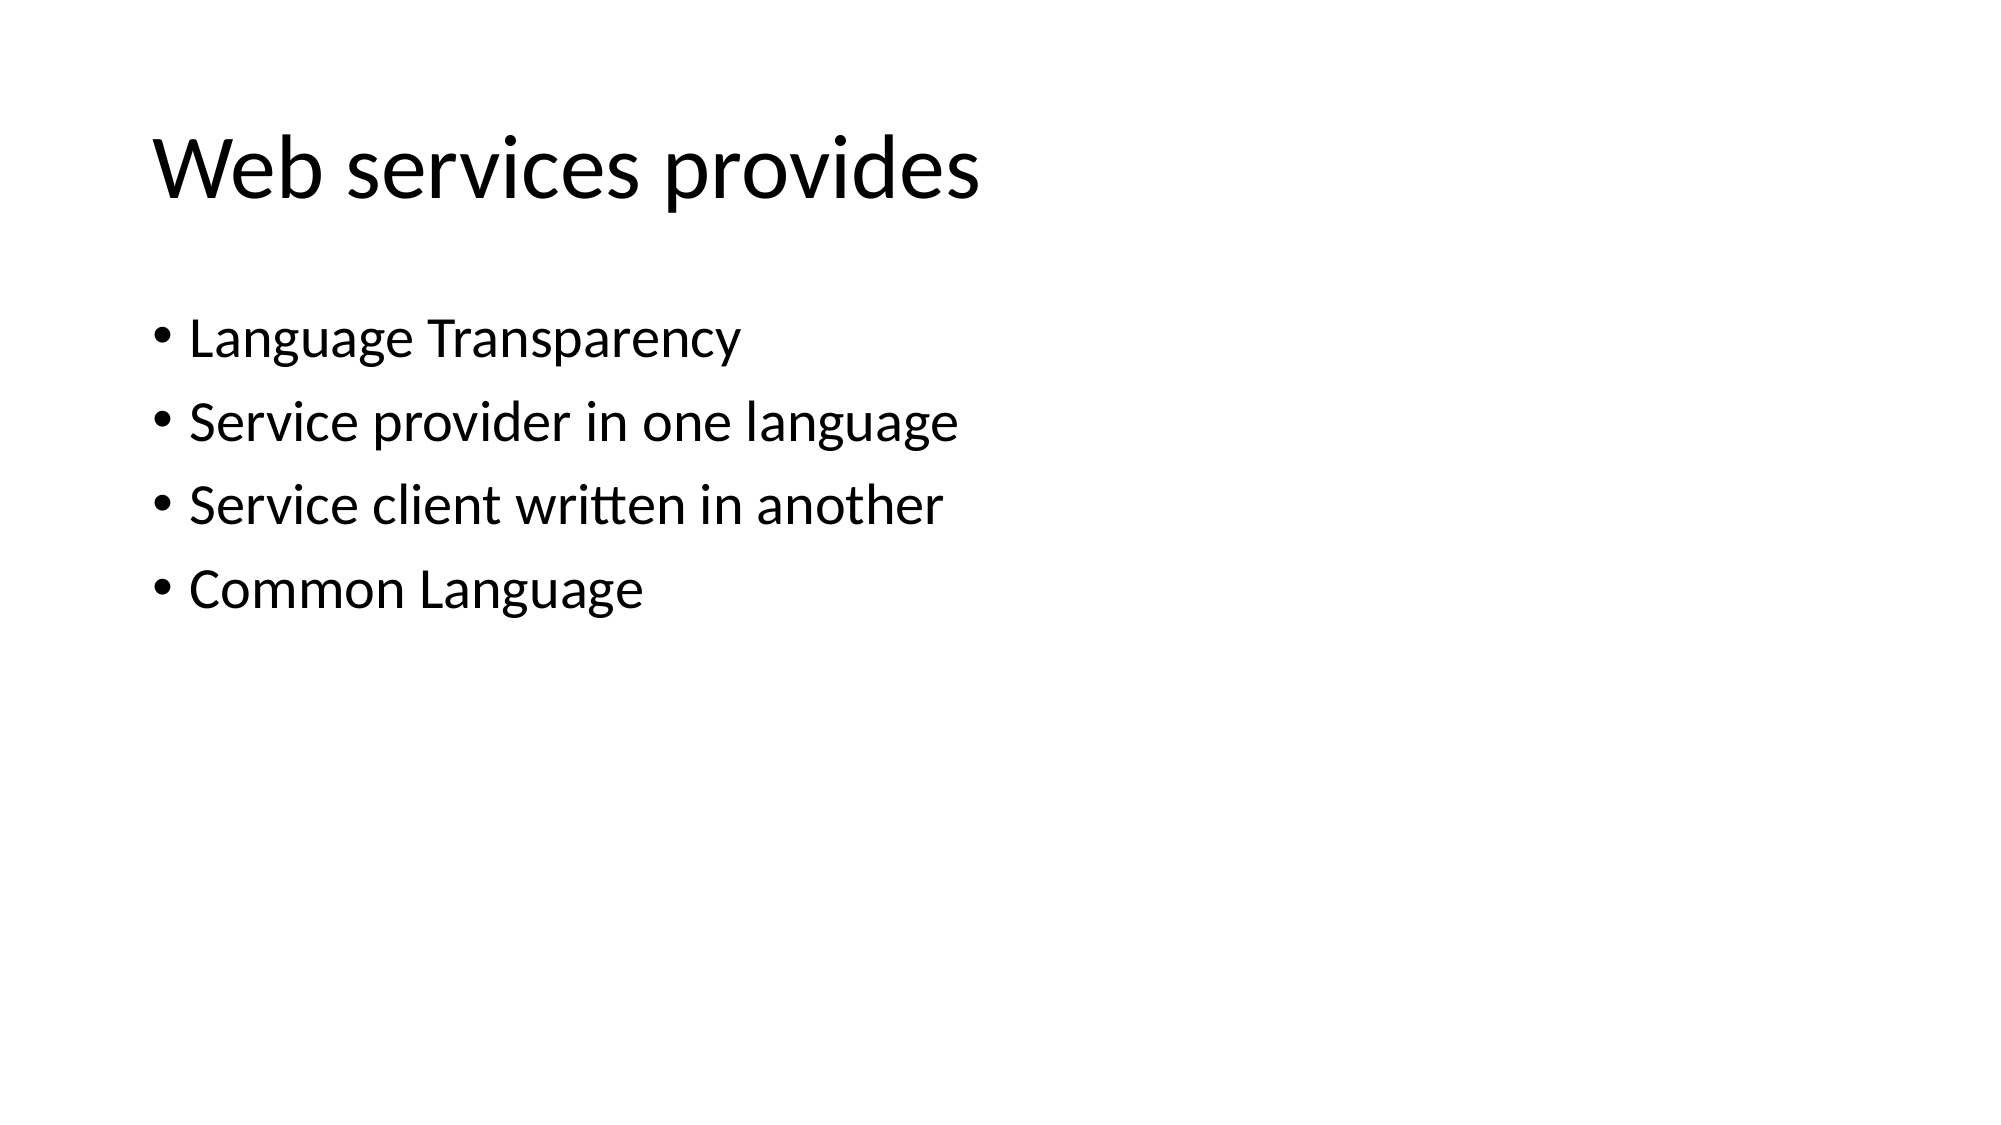

# Web services provides
Language Transparency
Service provider in one language
Service client written in another
Common Language